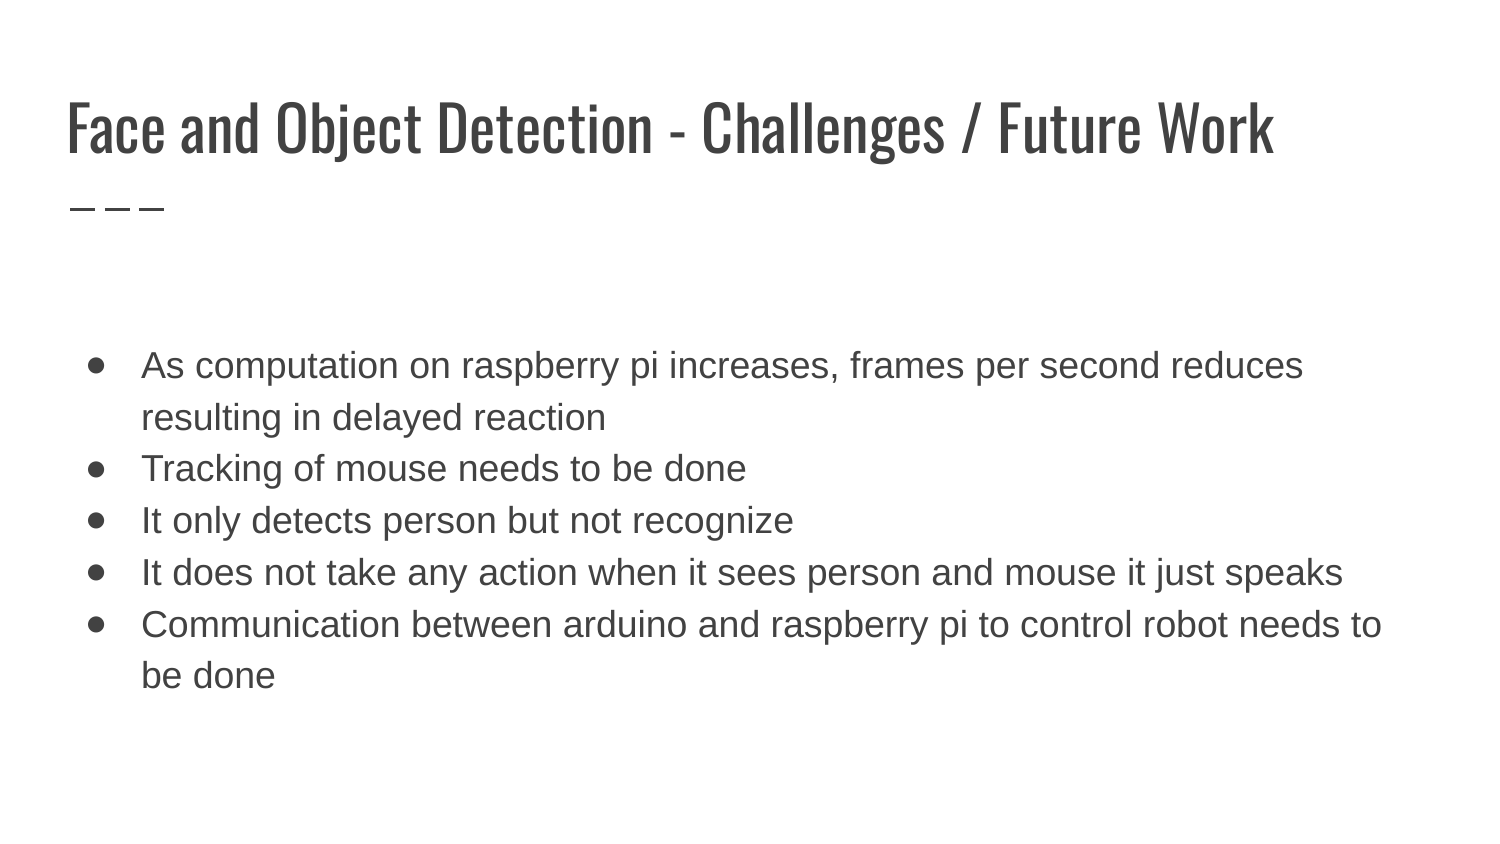

# Face and Object Detection - Challenges / Future Work

As computation on raspberry pi increases, frames per second reduces resulting in delayed reaction
Tracking of mouse needs to be done
It only detects person but not recognize
It does not take any action when it sees person and mouse it just speaks
Communication between arduino and raspberry pi to control robot needs to be done